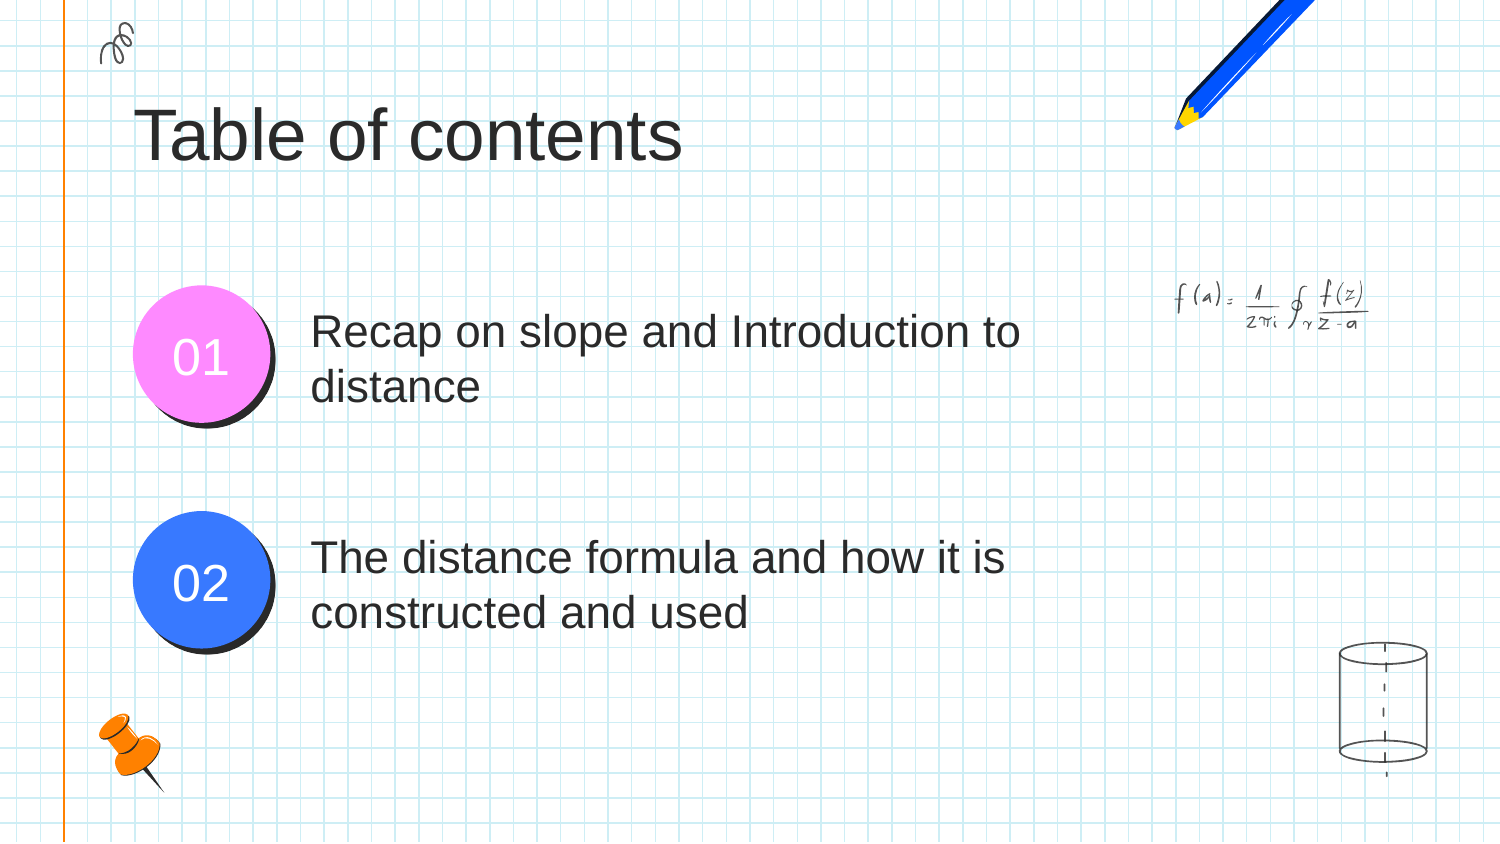

# Table of contents

Recap on slope and Introduction to distance
01

The distance formula and how it is constructed and used
02